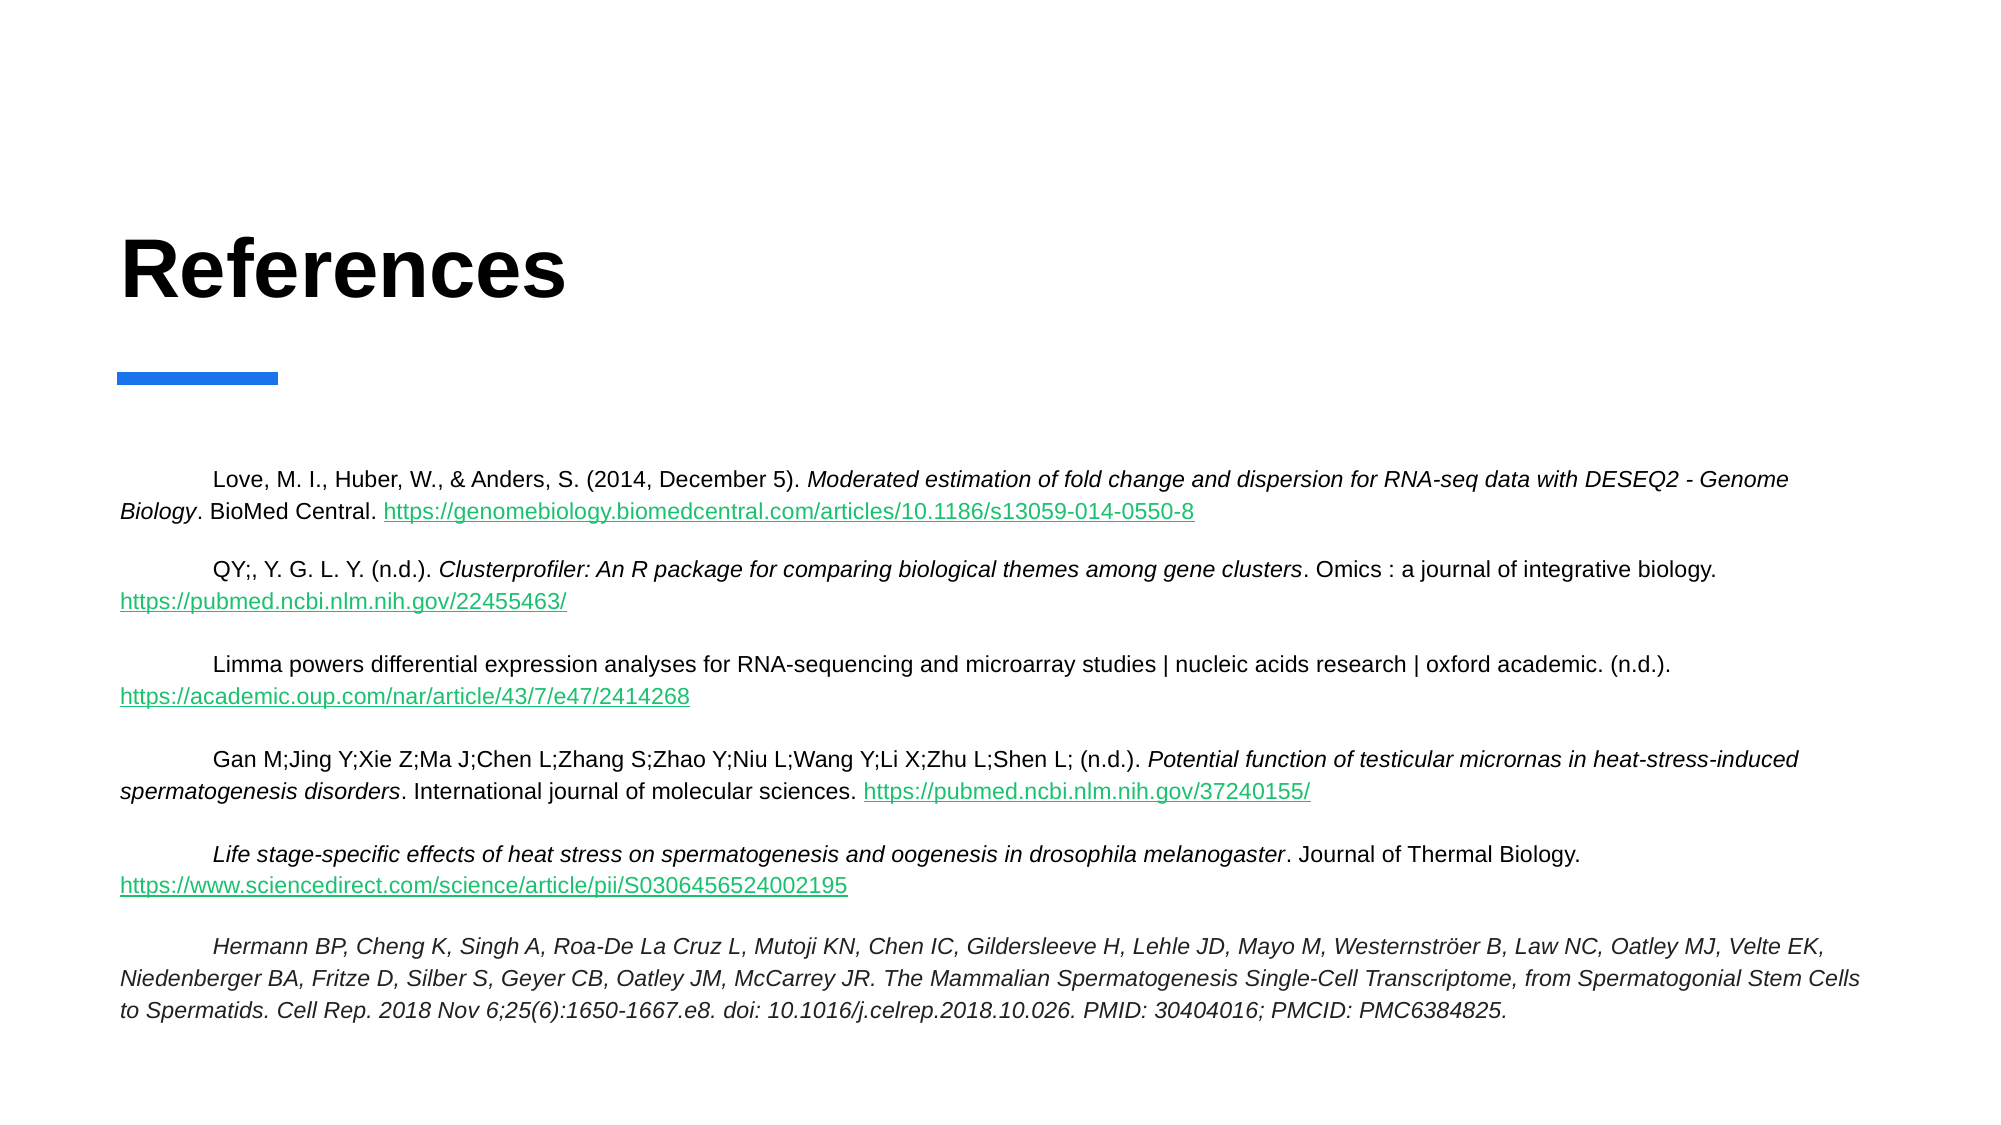

# References
	Love, M. I., Huber, W., & Anders, S. (2014, December 5). Moderated estimation of fold change and dispersion for RNA-seq data with DESEQ2 - Genome Biology. BioMed Central. https://genomebiology.biomedcentral.com/articles/10.1186/s13059-014-0550-8
	QY;, Y. G. L. Y. (n.d.). Clusterprofiler: An R package for comparing biological themes among gene clusters. Omics : a journal of integrative biology. https://pubmed.ncbi.nlm.nih.gov/22455463/
	Limma powers differential expression analyses for RNA-sequencing and microarray studies | nucleic acids research | oxford academic. (n.d.). https://academic.oup.com/nar/article/43/7/e47/2414268
	Gan M;Jing Y;Xie Z;Ma J;Chen L;Zhang S;Zhao Y;Niu L;Wang Y;Li X;Zhu L;Shen L; (n.d.). Potential function of testicular micrornas in heat-stress-induced spermatogenesis disorders. International journal of molecular sciences. https://pubmed.ncbi.nlm.nih.gov/37240155/
	Life stage-specific effects of heat stress on spermatogenesis and oogenesis in drosophila melanogaster. Journal of Thermal Biology. https://www.sciencedirect.com/science/article/pii/S0306456524002195
	Hermann BP, Cheng K, Singh A, Roa-De La Cruz L, Mutoji KN, Chen IC, Gildersleeve H, Lehle JD, Mayo M, Westernströer B, Law NC, Oatley MJ, Velte EK, Niedenberger BA, Fritze D, Silber S, Geyer CB, Oatley JM, McCarrey JR. The Mammalian Spermatogenesis Single-Cell Transcriptome, from Spermatogonial Stem Cells to Spermatids. Cell Rep. 2018 Nov 6;25(6):1650-1667.e8. doi: 10.1016/j.celrep.2018.10.026. PMID: 30404016; PMCID: PMC6384825.